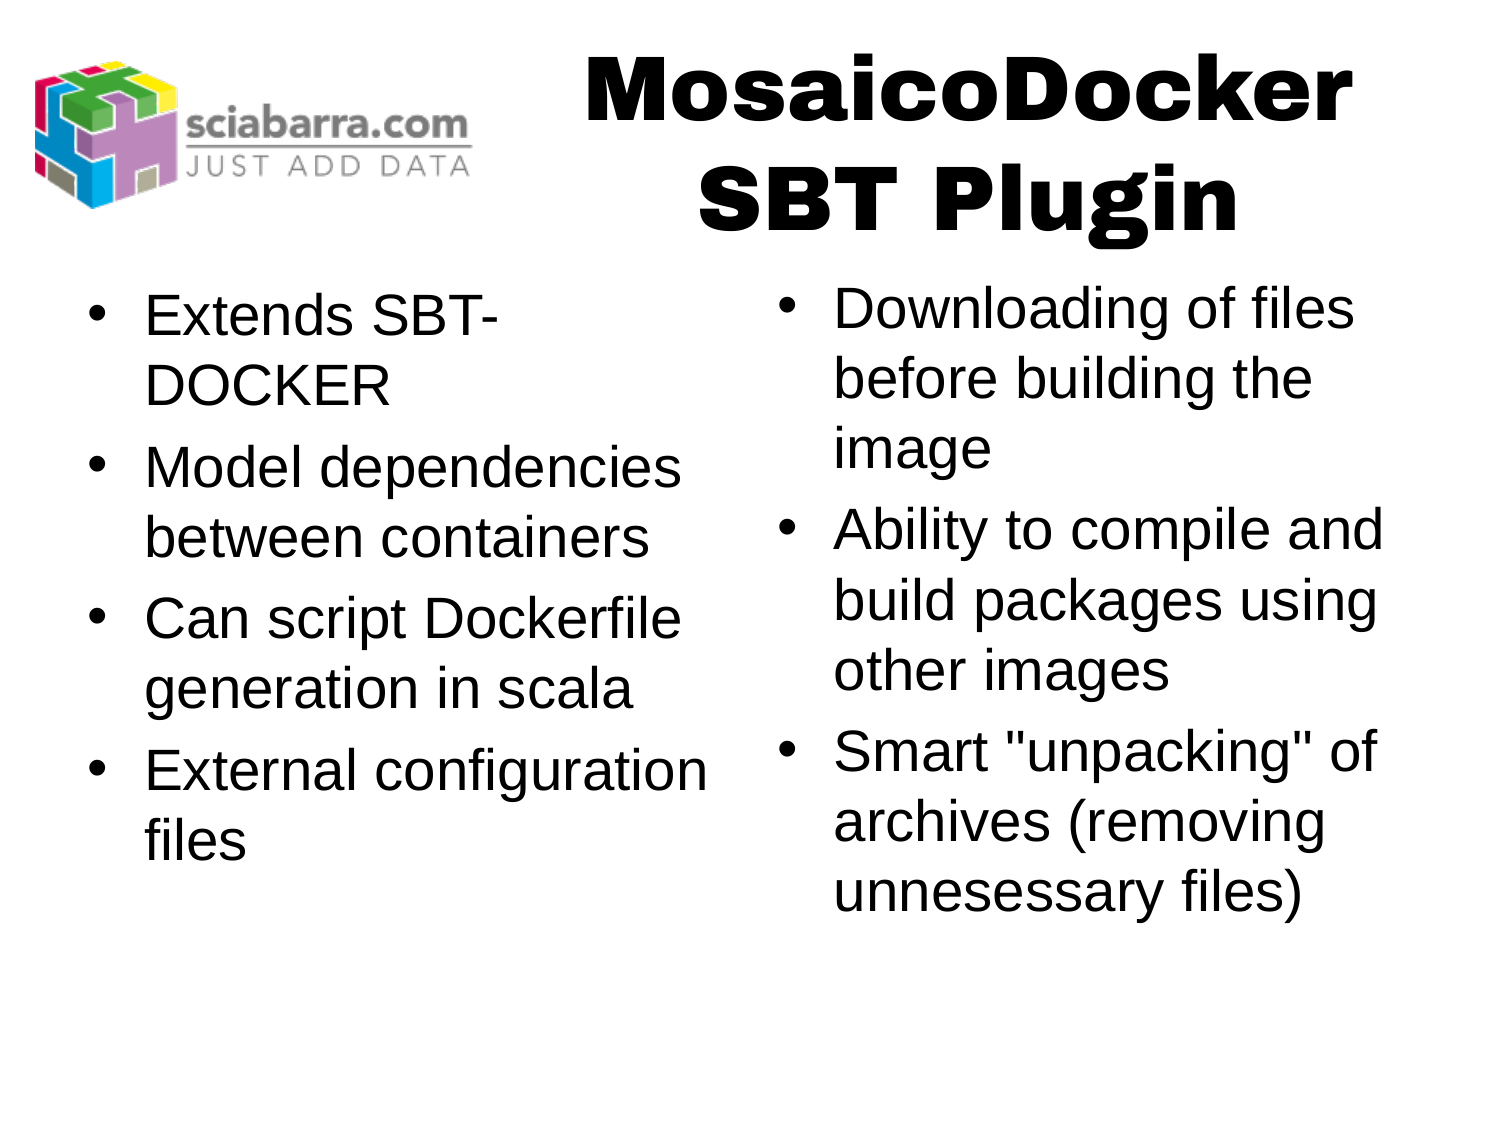

# MosaicoDocker SBT Plugin
Downloading of files before building the image
Ability to compile and build packages using other images
Smart "unpacking" of archives (removing unnesessary files)

Extends SBT-DOCKER
Model dependencies between containers
Can script Dockerfile generation in scala
External configuration files